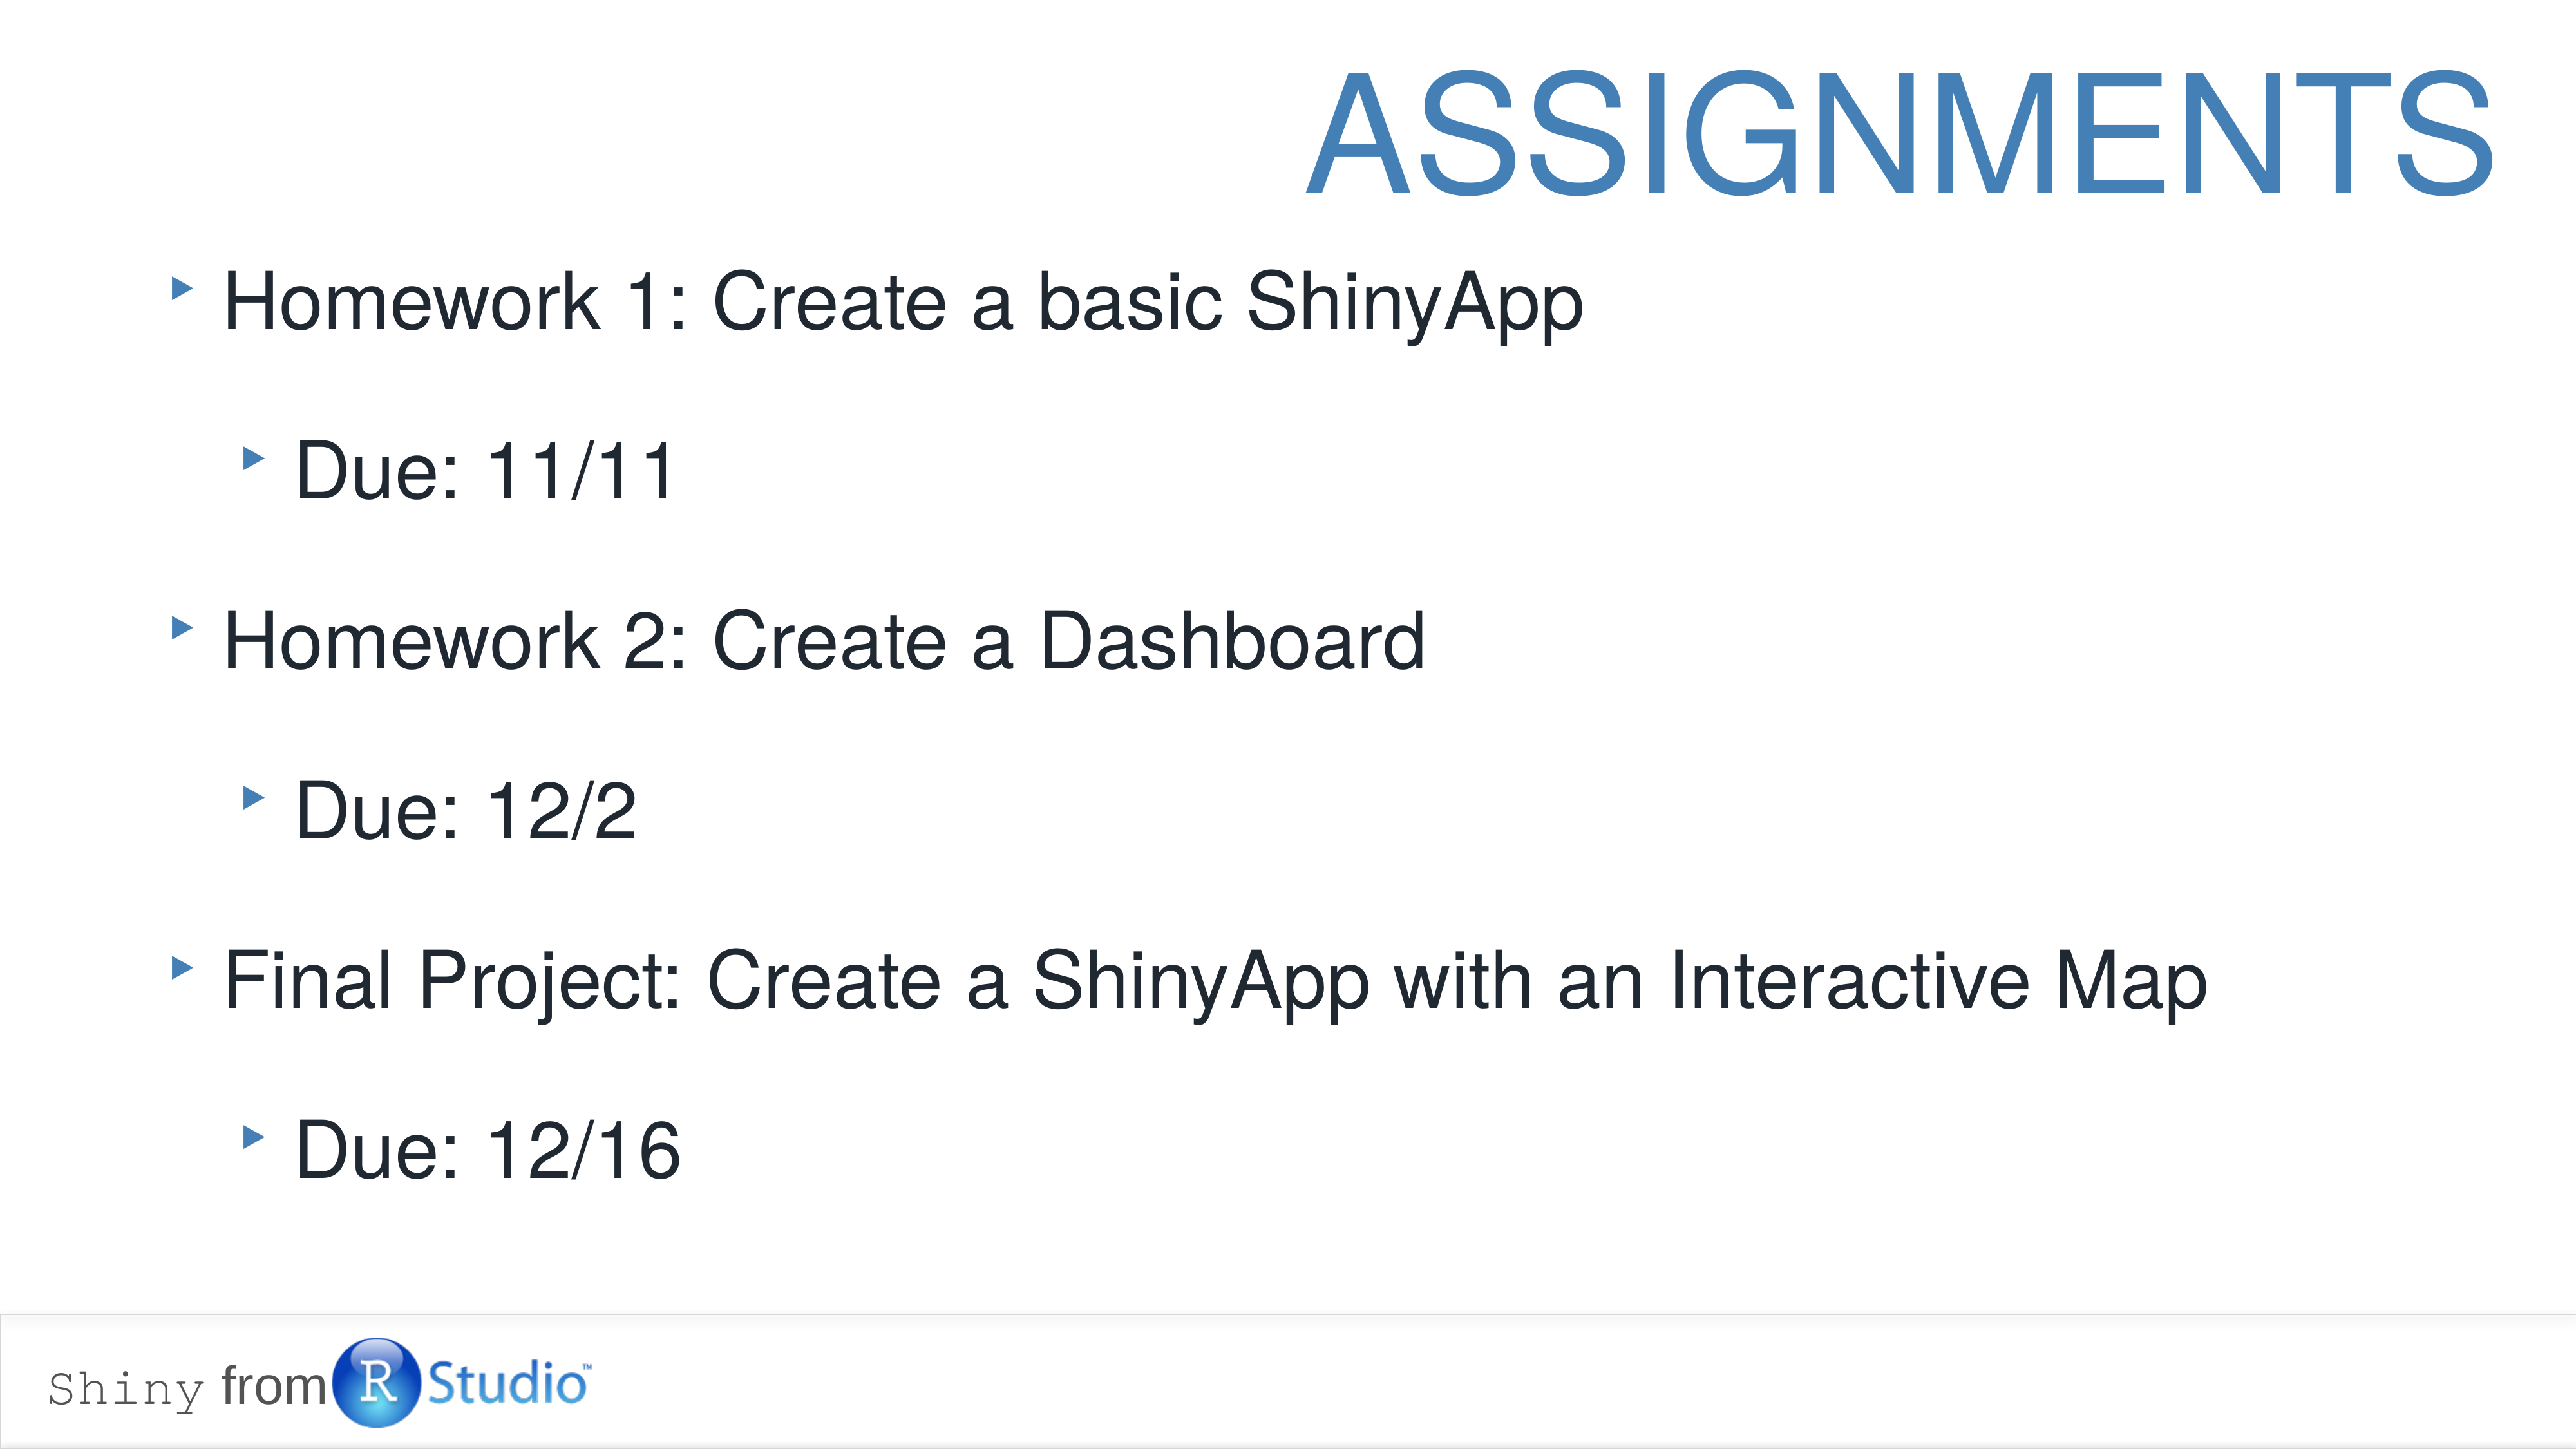

# Assignments
Homework 1: Create a basic ShinyApp
Due: 11/11
Homework 2: Create a Dashboard
Due: 12/2
Final Project: Create a ShinyApp with an Interactive Map
Due: 12/16